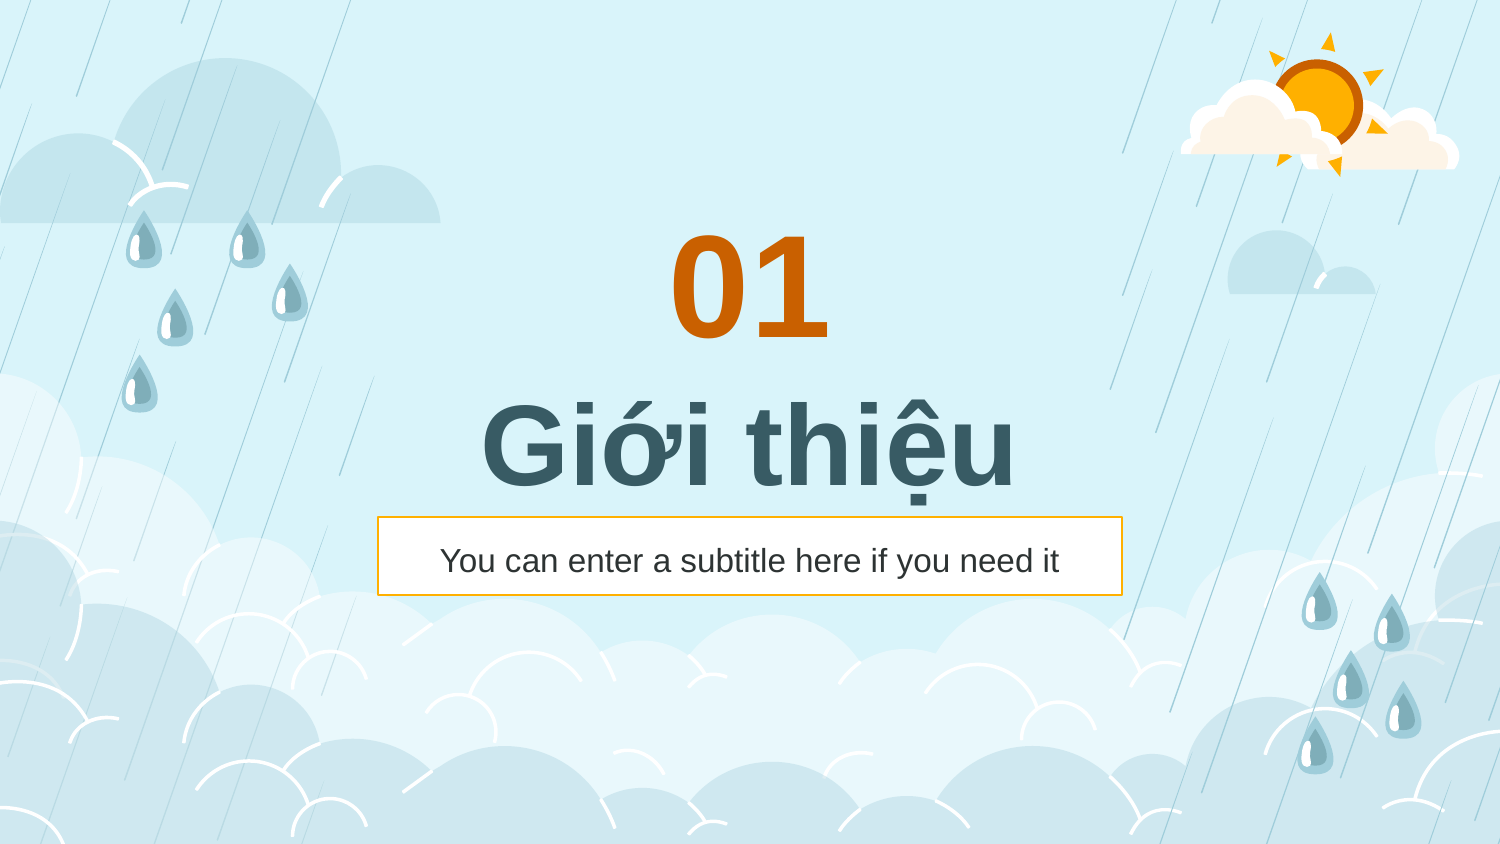

01

# Giới thiệu
You can enter a subtitle here if you need it